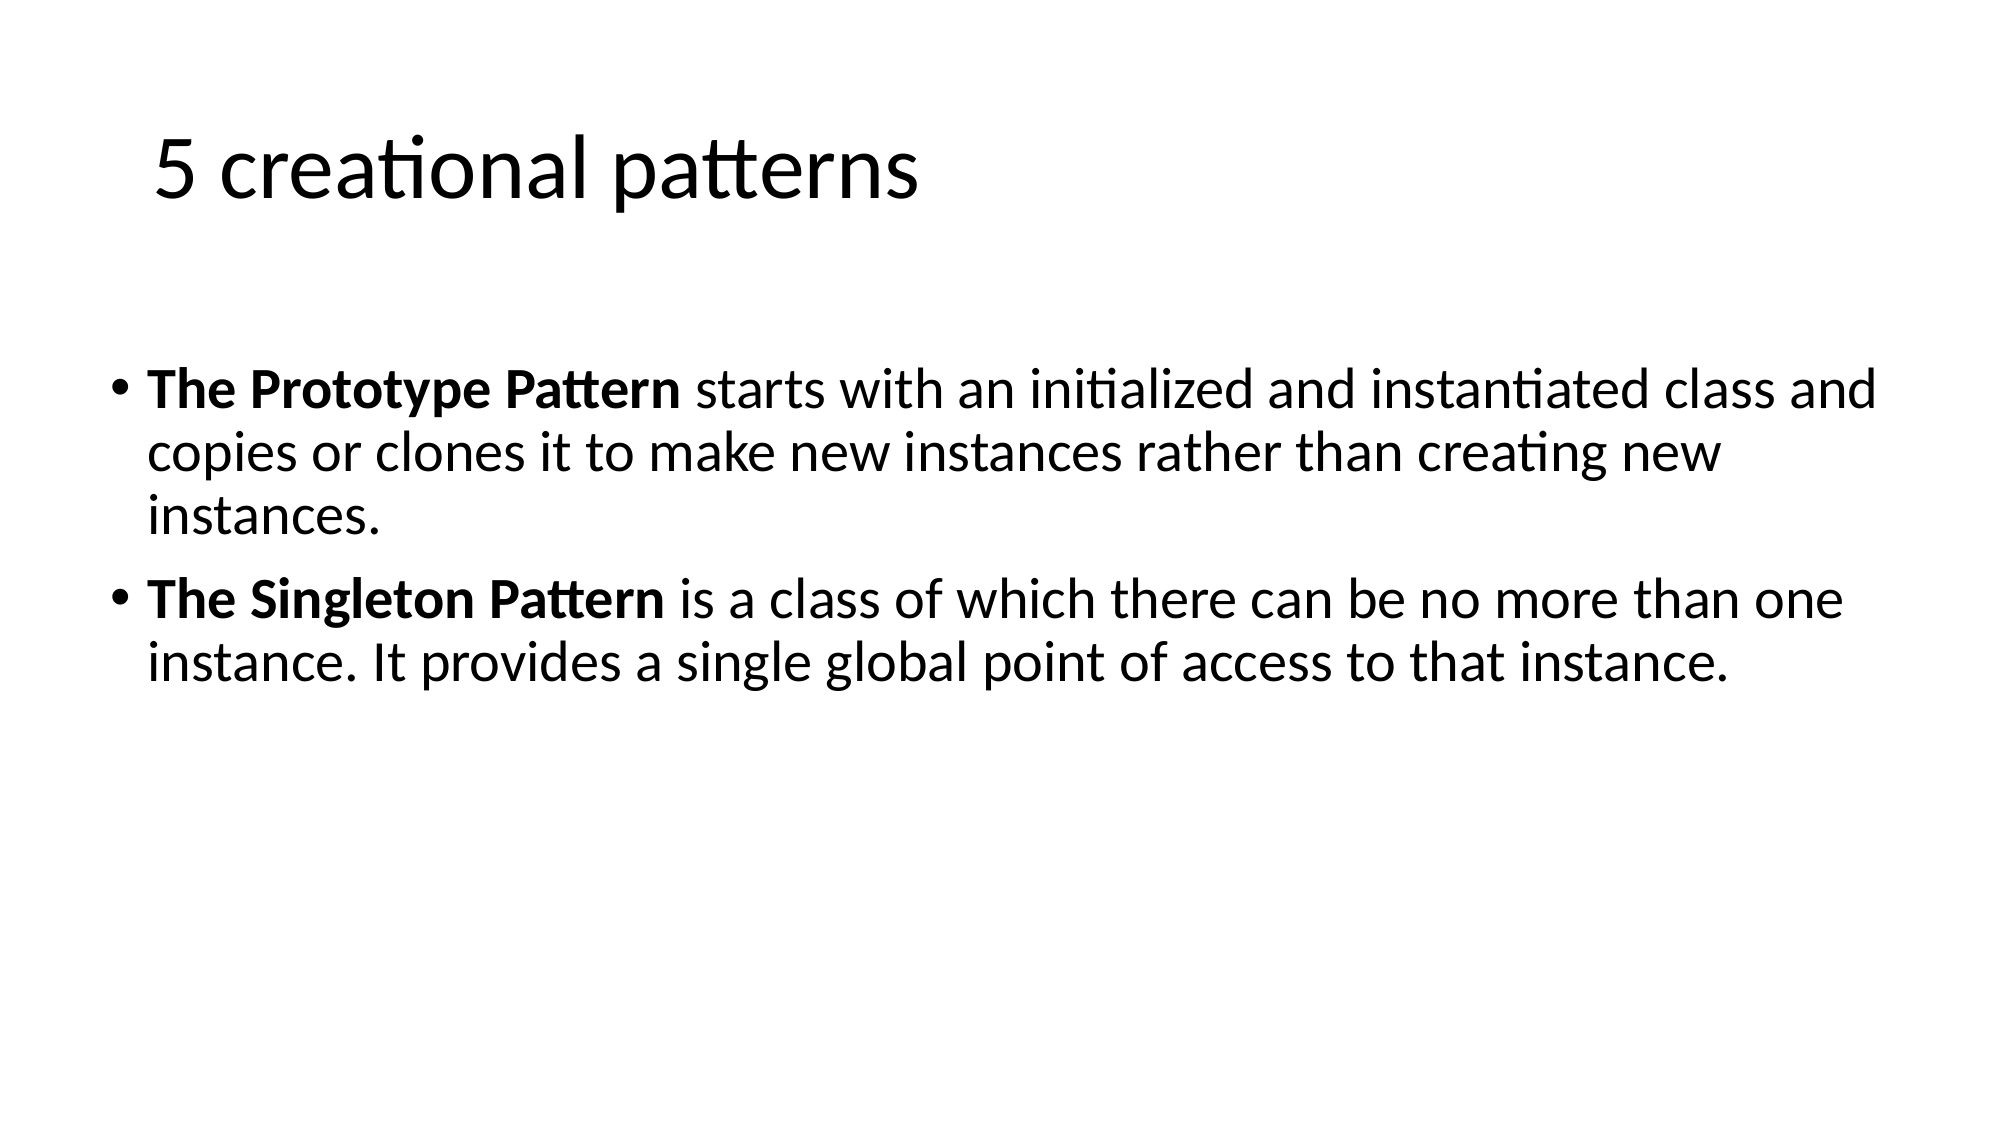

# 5 creational patterns
The Prototype Pattern starts with an initialized and instantiated class and copies or clones it to make new instances rather than creating new instances.
The Singleton Pattern is a class of which there can be no more than one instance. It provides a single global point of access to that instance.